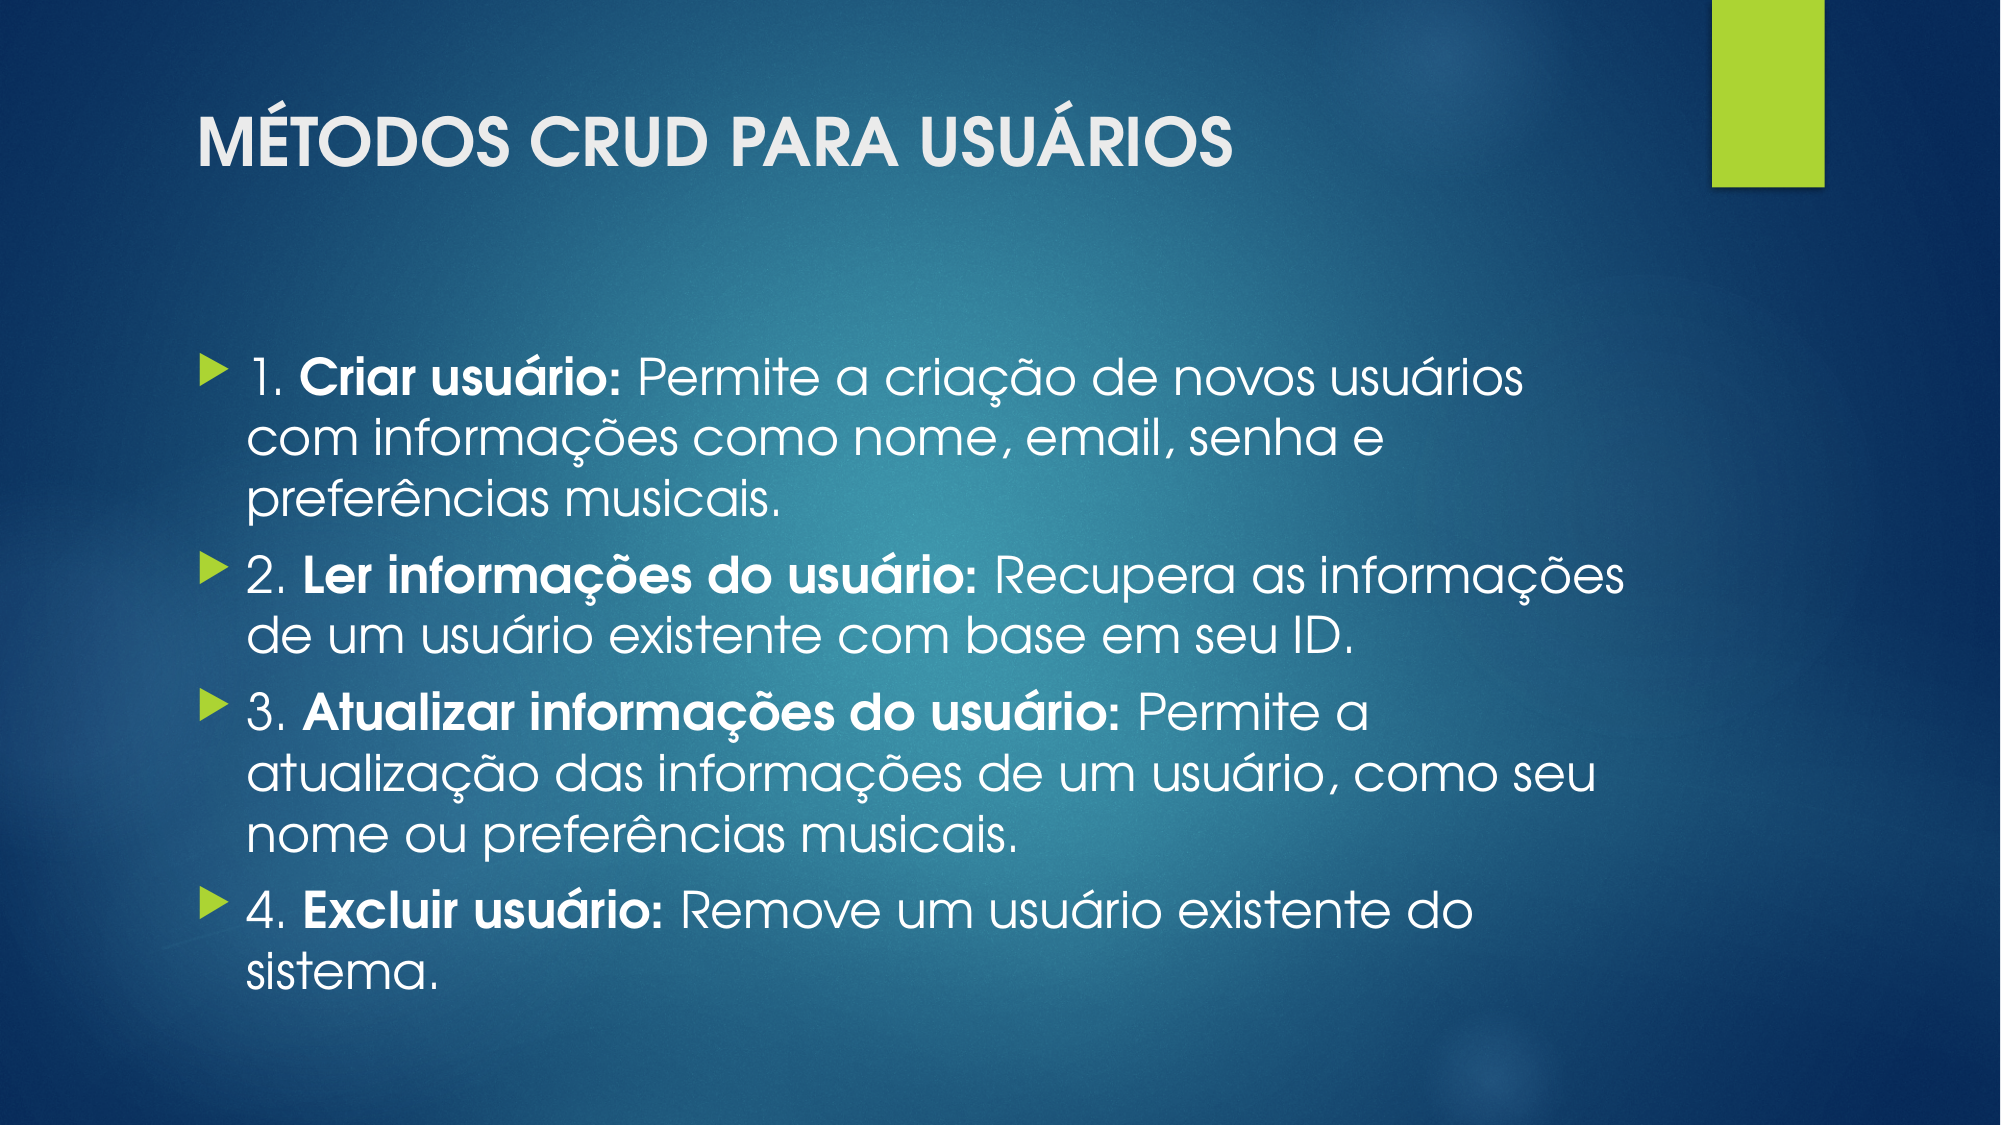

# MÉTODOS CRUD PARA USUÁRIOS
1. Criar usuário: Permite a criação de novos usuários com informações como nome, email, senha e preferências musicais.
2. Ler informações do usuário: Recupera as informações de um usuário existente com base em seu ID.
3. Atualizar informações do usuário: Permite a atualização das informações de um usuário, como seu nome ou preferências musicais.
4. Excluir usuário: Remove um usuário existente do sistema.